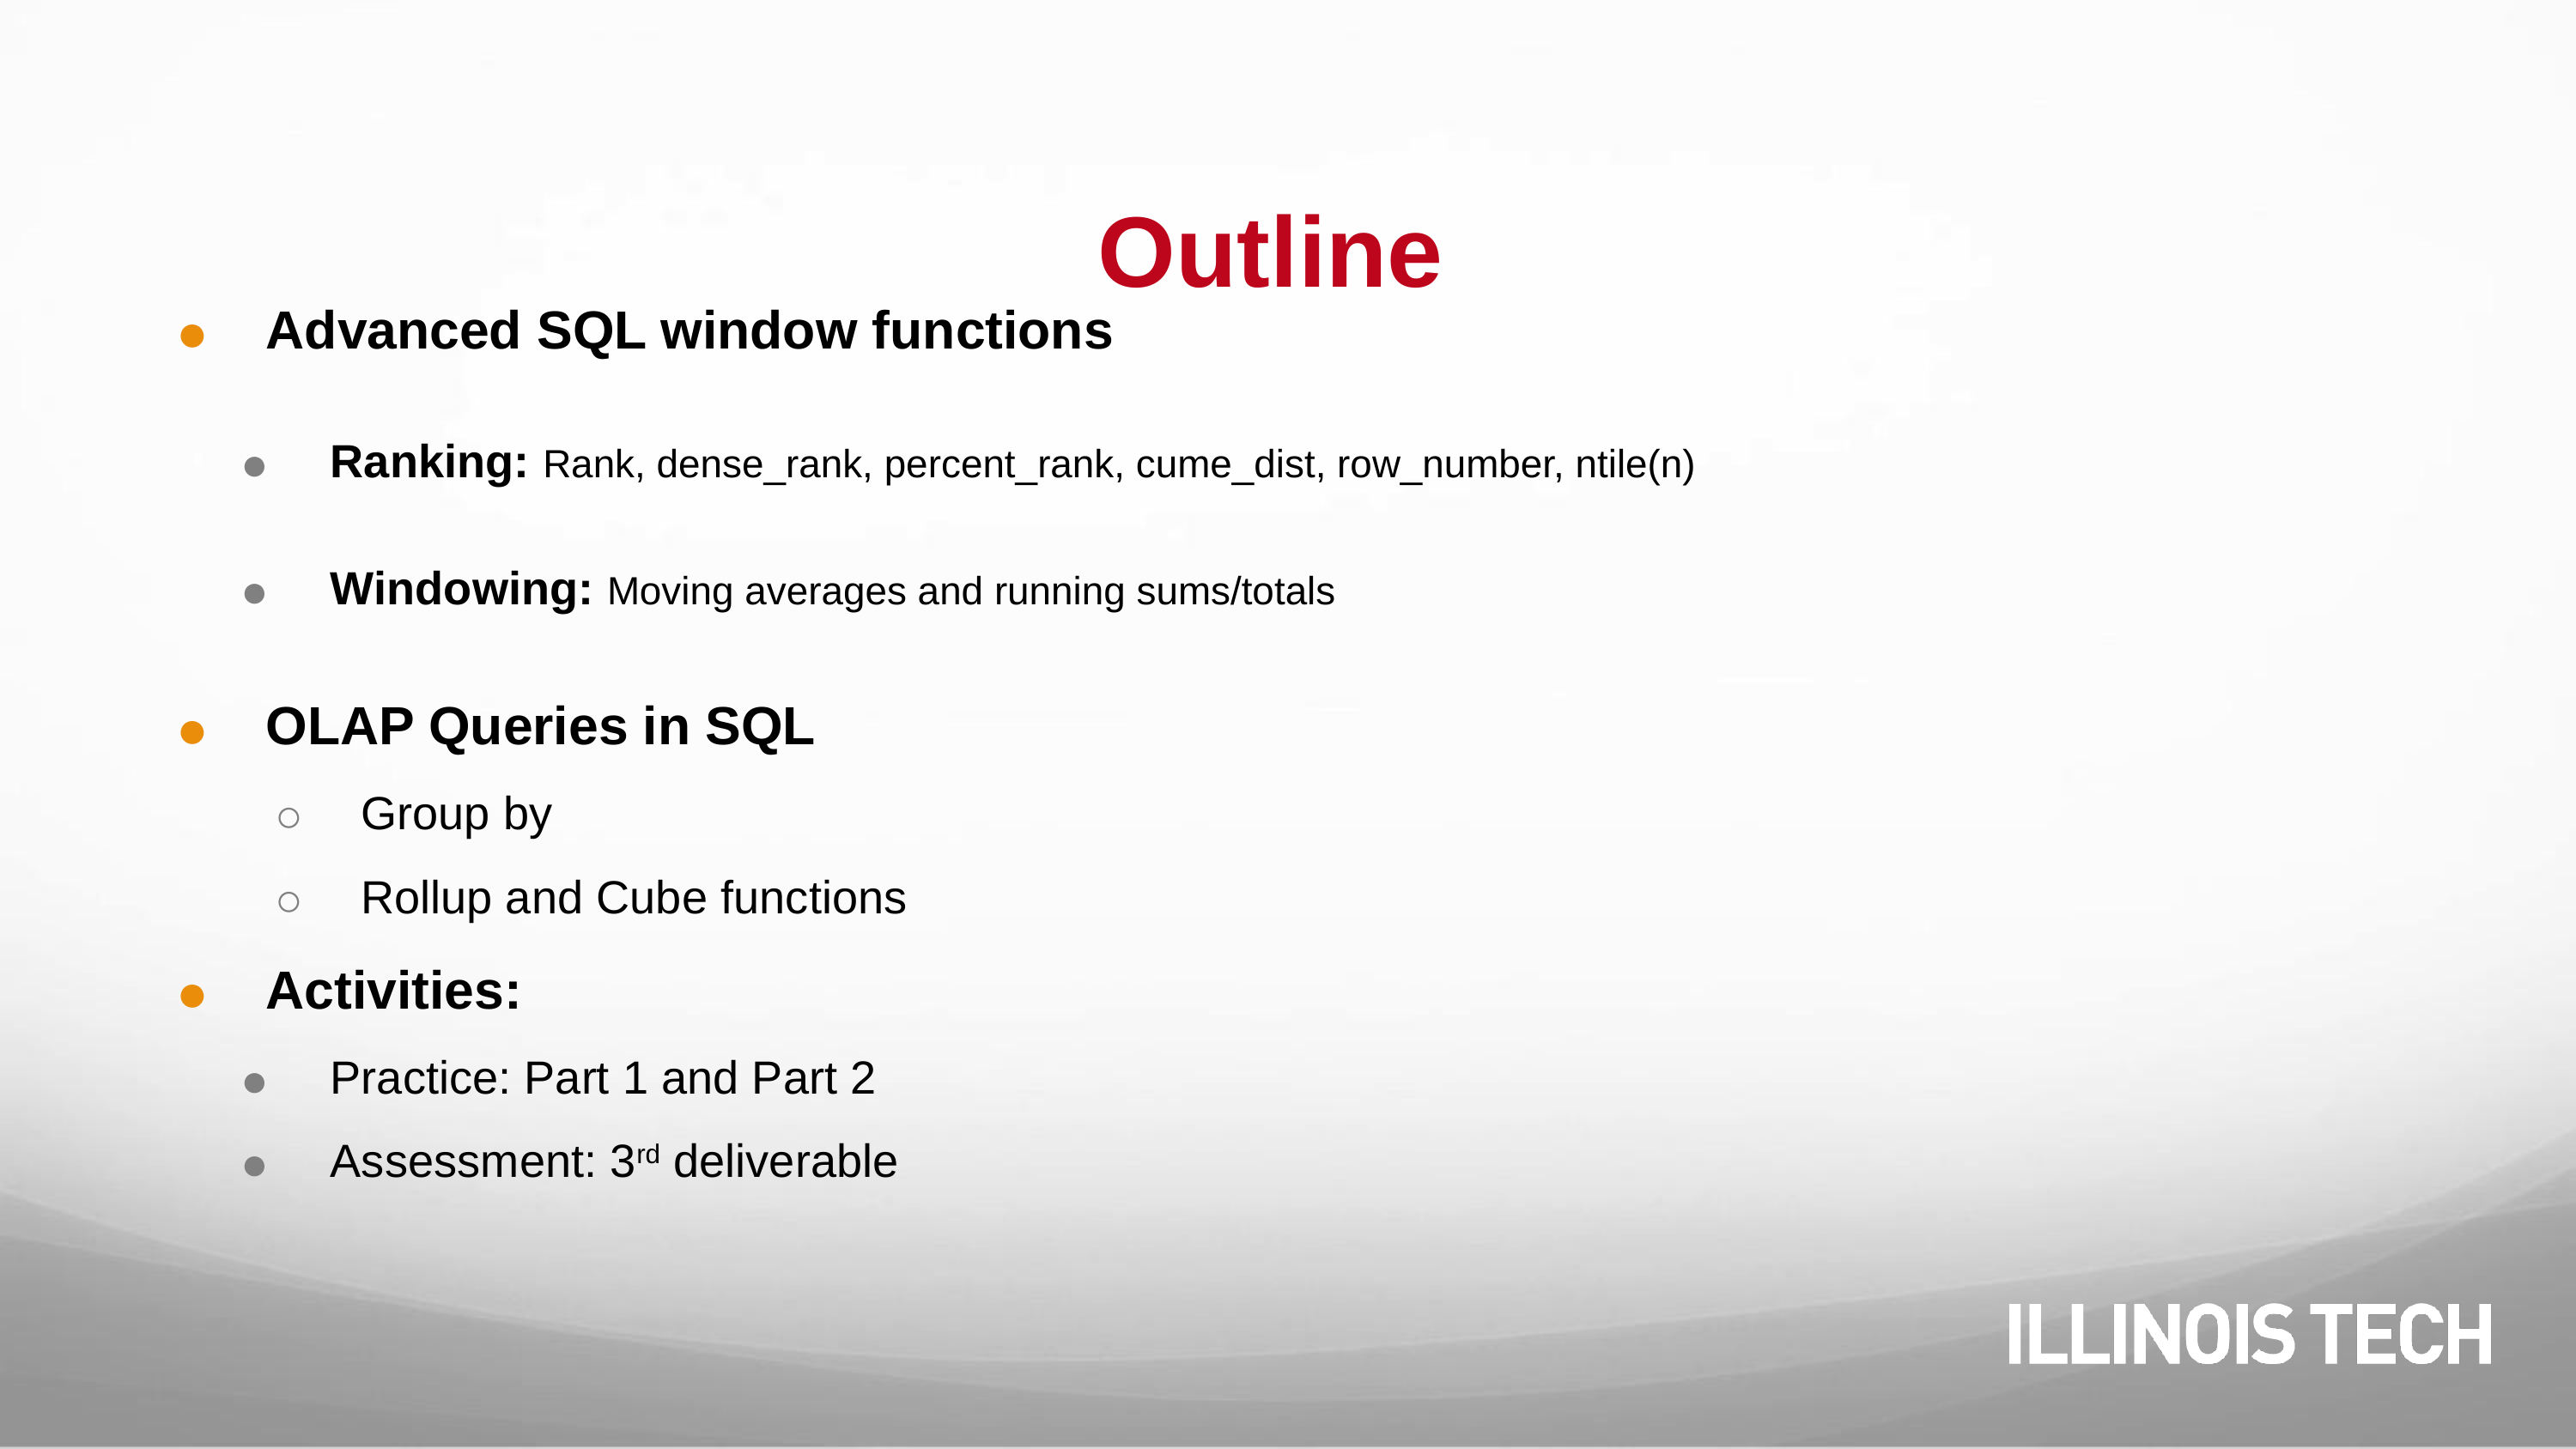

# Outline
Advanced SQL window functions
Ranking: Rank, dense_rank, percent_rank, cume_dist, row_number, ntile(n)
Windowing: Moving averages and running sums/totals

OLAP Queries in SQL
Group by
Rollup and Cube functions
Activities:
Practice: Part 1 and Part 2
Assessment: 3rd deliverable